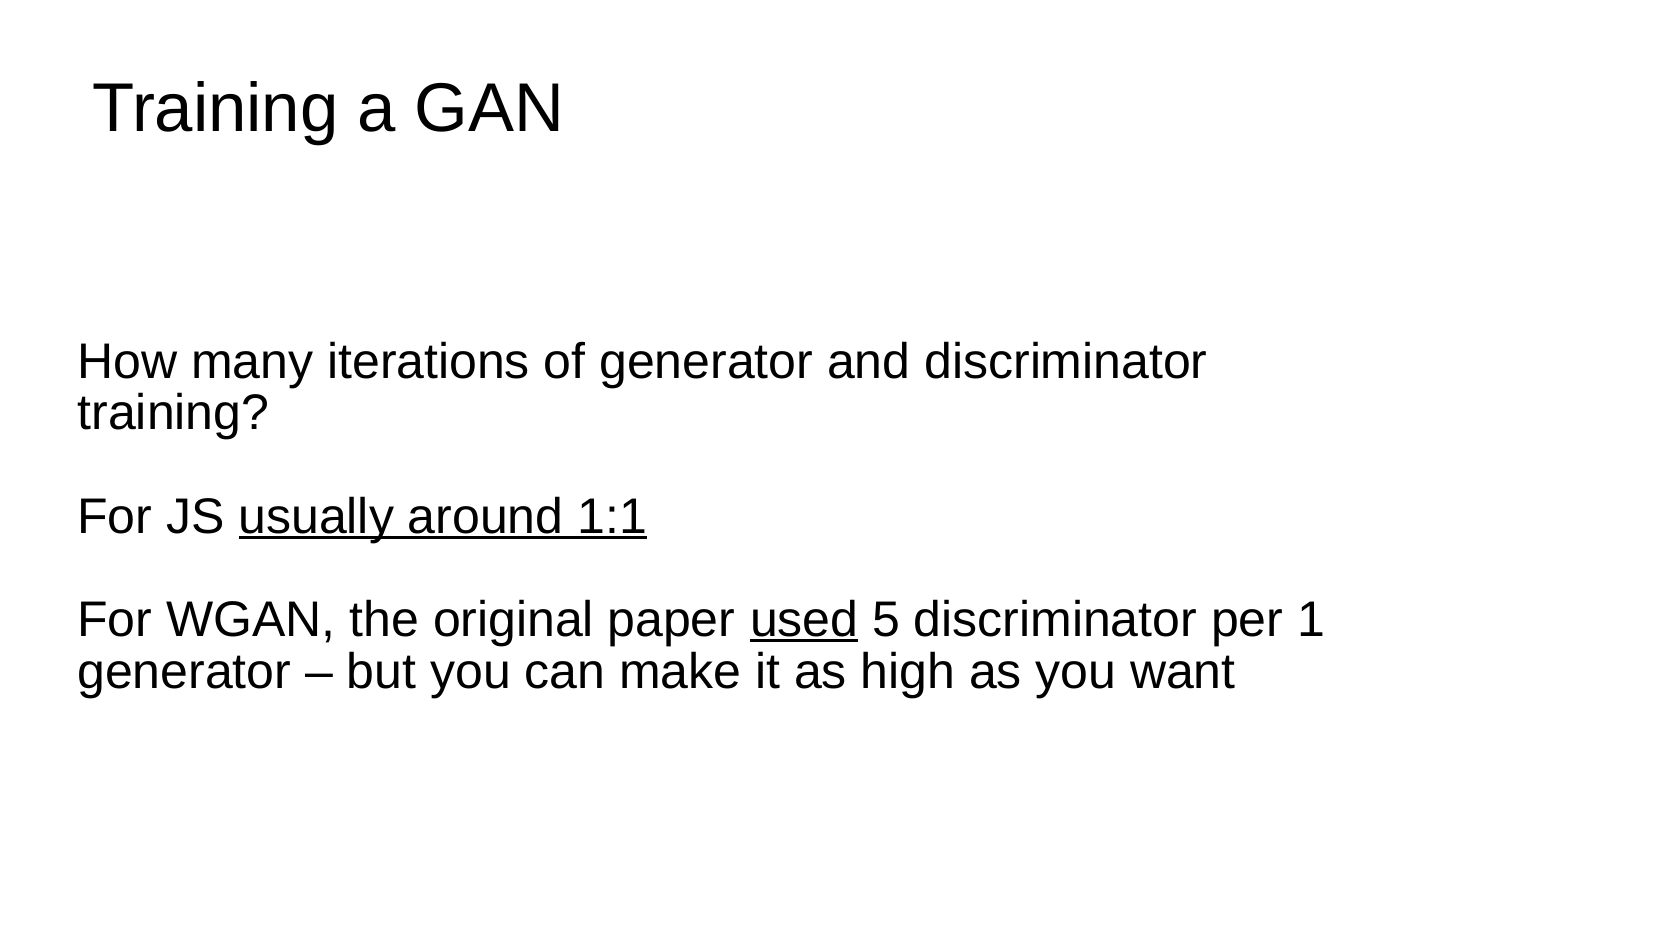

# Training a GAN
How many iterations of generator and discriminator training?
For JS usually around 1:1
For WGAN, the original paper used 5 discriminator per 1 generator – but you can make it as high as you want